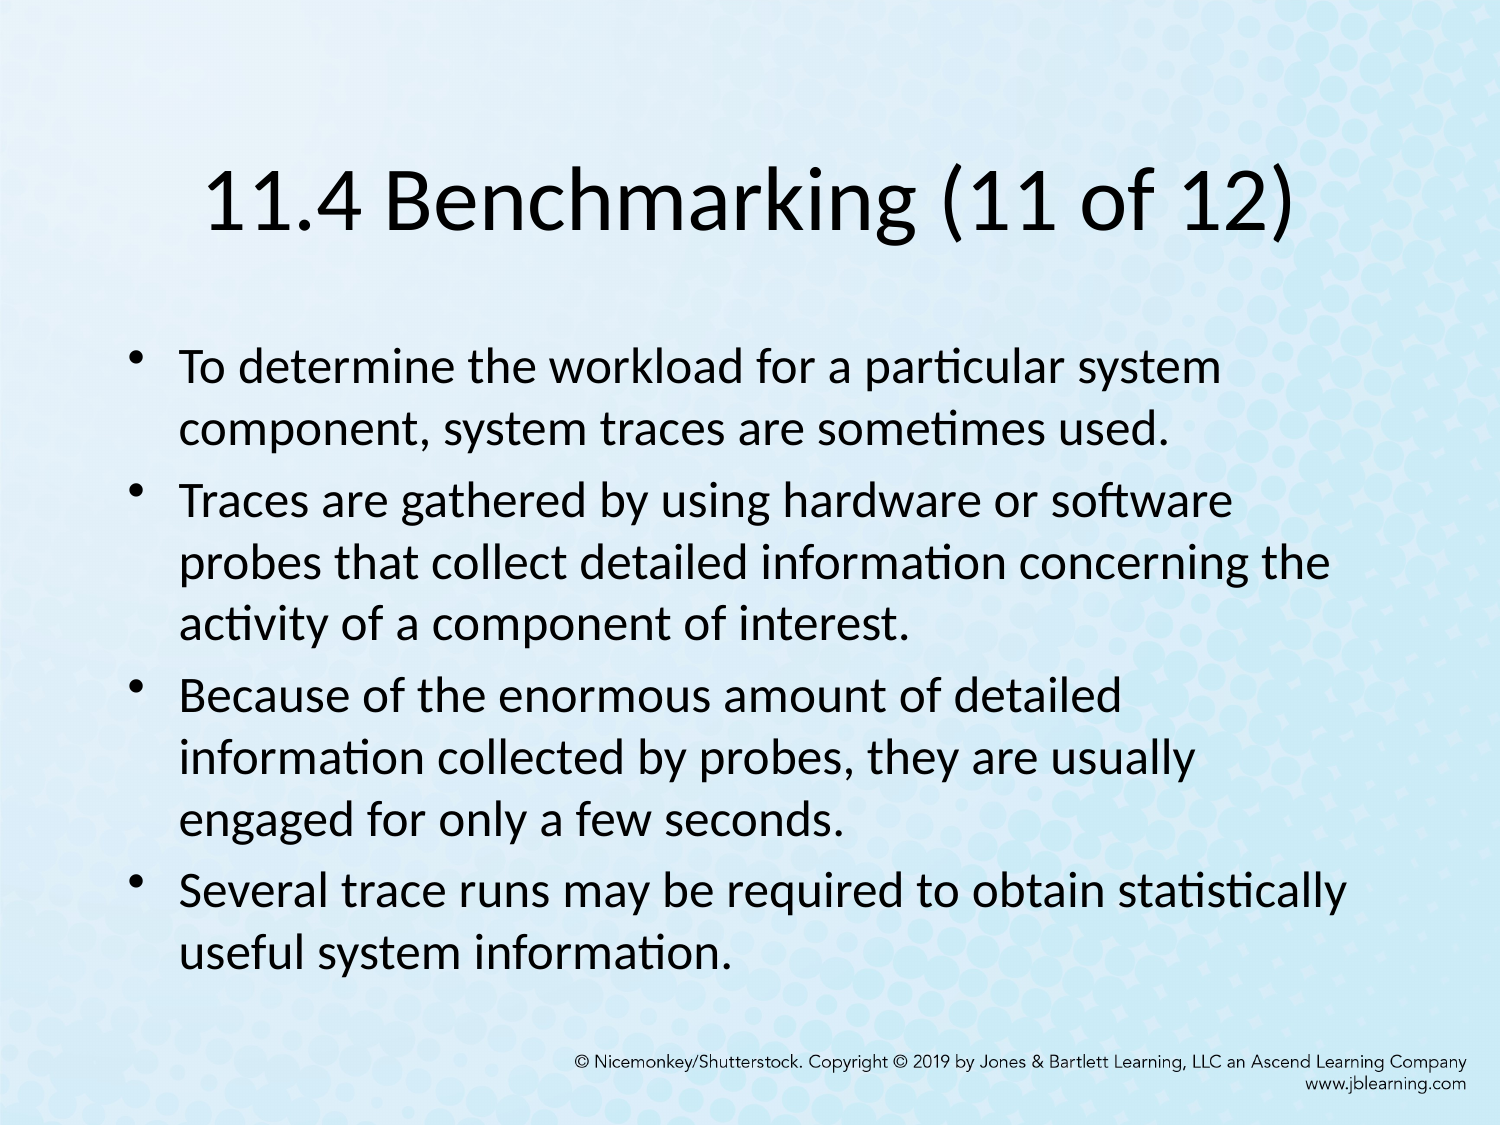

# 11.4 Benchmarking (11 of 12)
To determine the workload for a particular system component, system traces are sometimes used.
Traces are gathered by using hardware or software probes that collect detailed information concerning the activity of a component of interest.
Because of the enormous amount of detailed information collected by probes, they are usually engaged for only a few seconds.
Several trace runs may be required to obtain statistically useful system information.